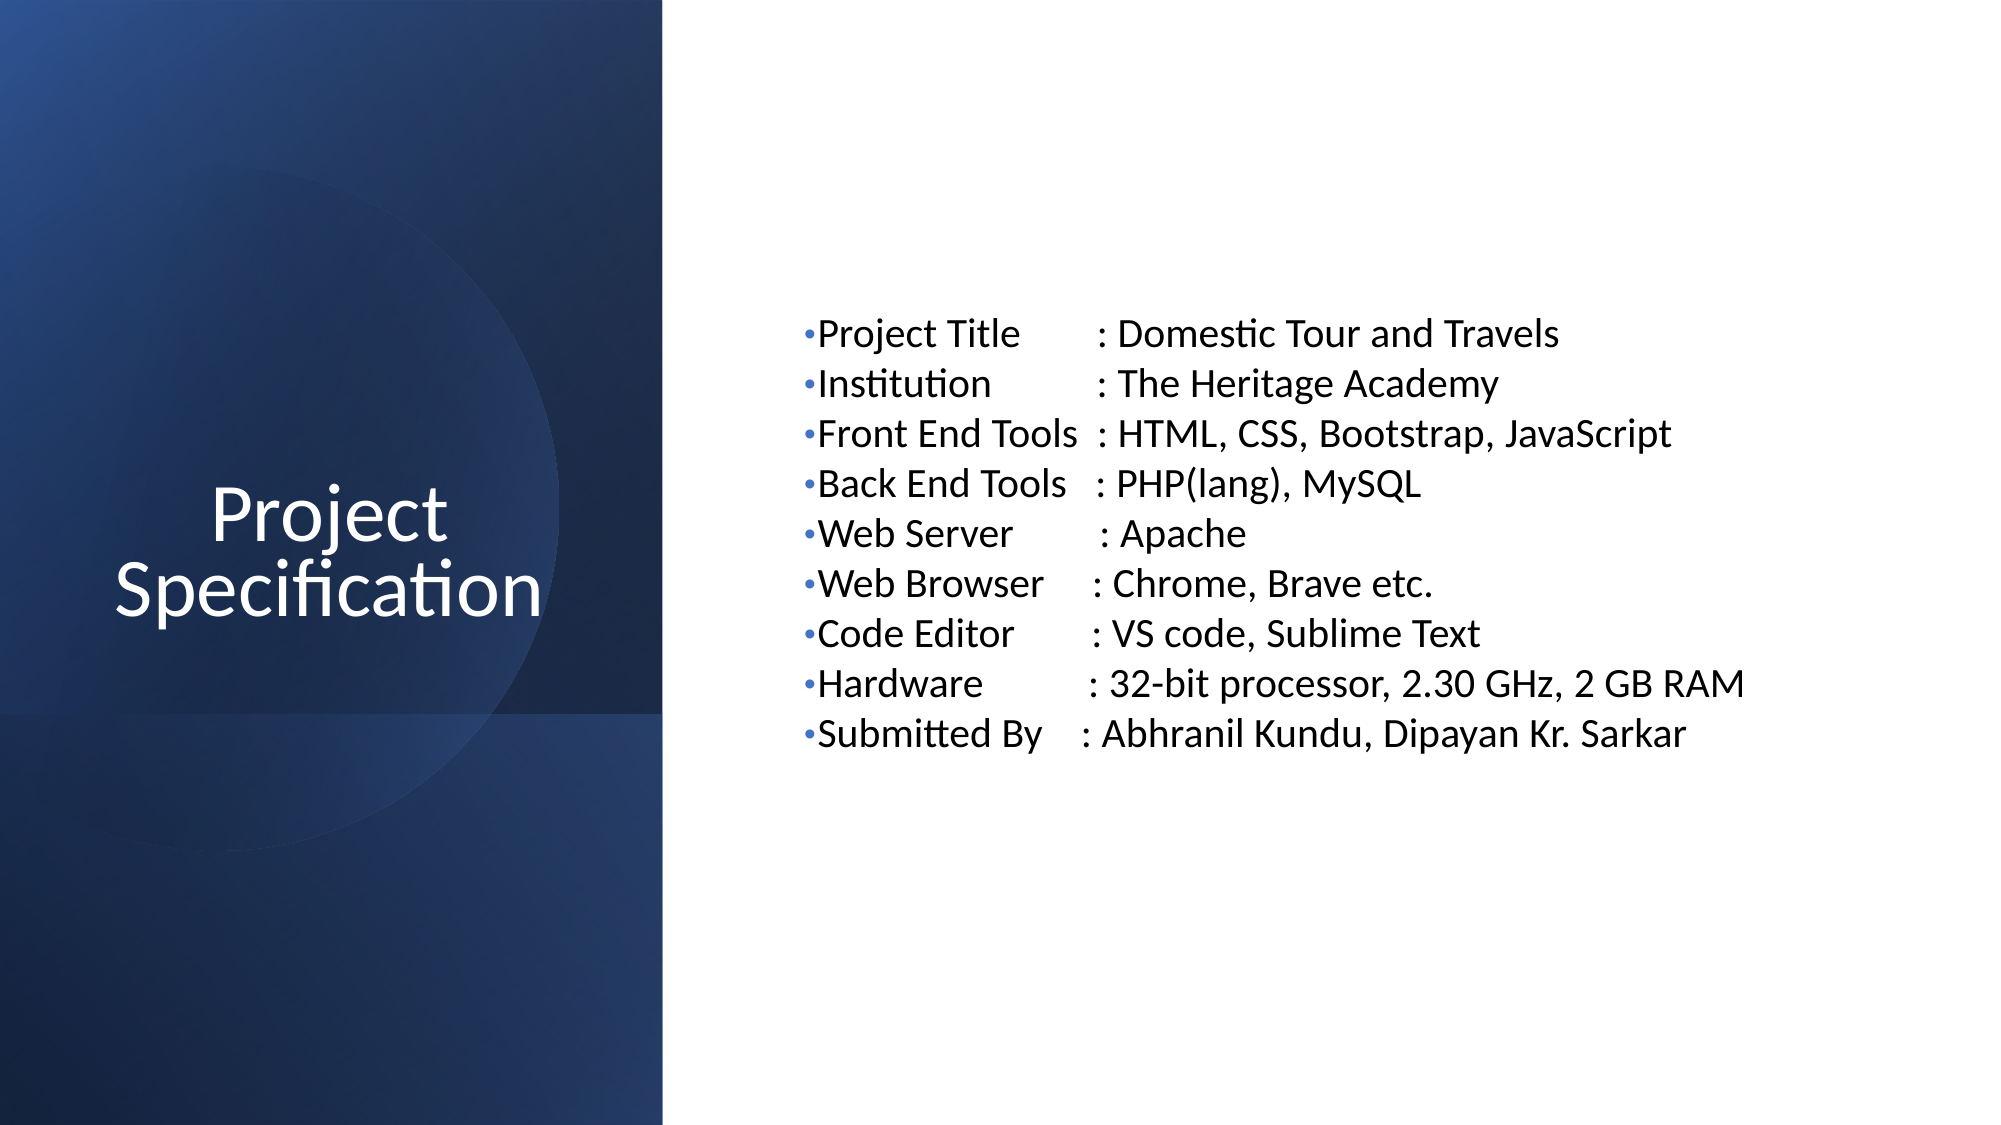

Project Specification
Project Title        : Domestic Tour and Travels
Institution           : The Heritage Academy
Front End Tools  : HTML, CSS, Bootstrap, JavaScript
Back End Tools   : PHP(lang), MySQL
Web Server         : Apache
Web Browser     : Chrome, Brave etc.
Code Editor        : VS code, Sublime Text
Hardware           : 32-bit processor, 2.30 GHz, 2 GB RAM
Submitted By    : Abhranil Kundu, Dipayan Kr. Sarkar